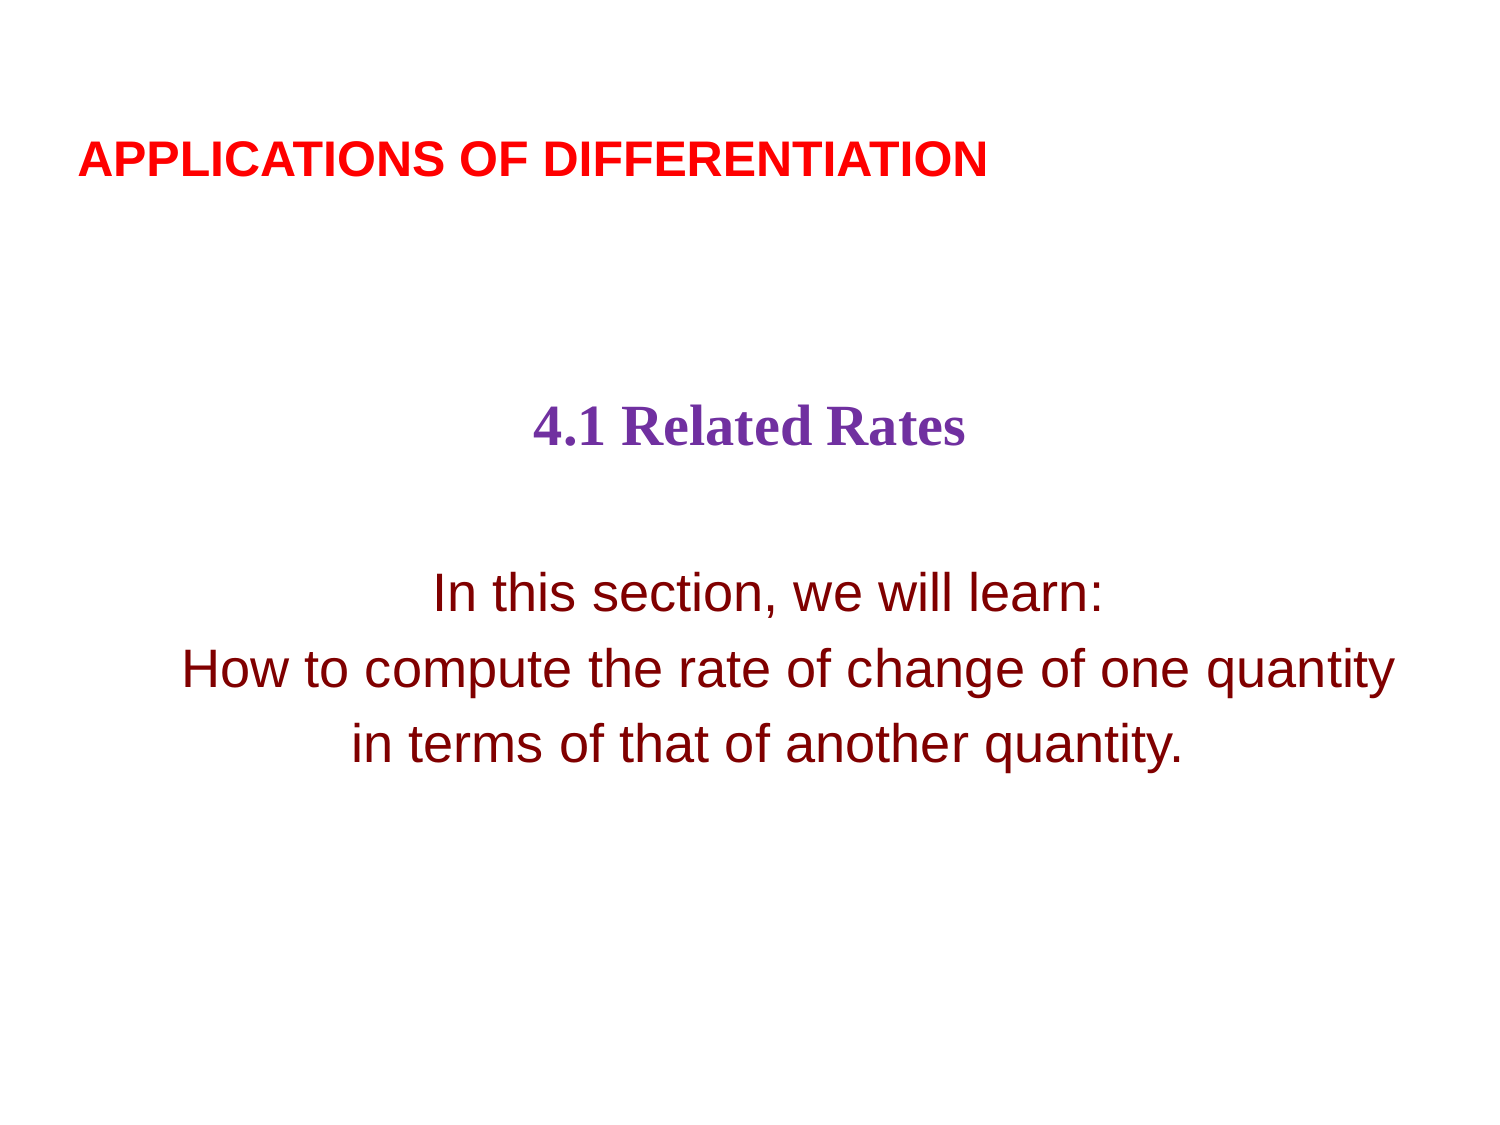

APPLICATIONS OF DIFFERENTIATION
4.1 Related Rates
In this section, we will learn:
	How to compute the rate of change of one quantity
in terms of that of another quantity.